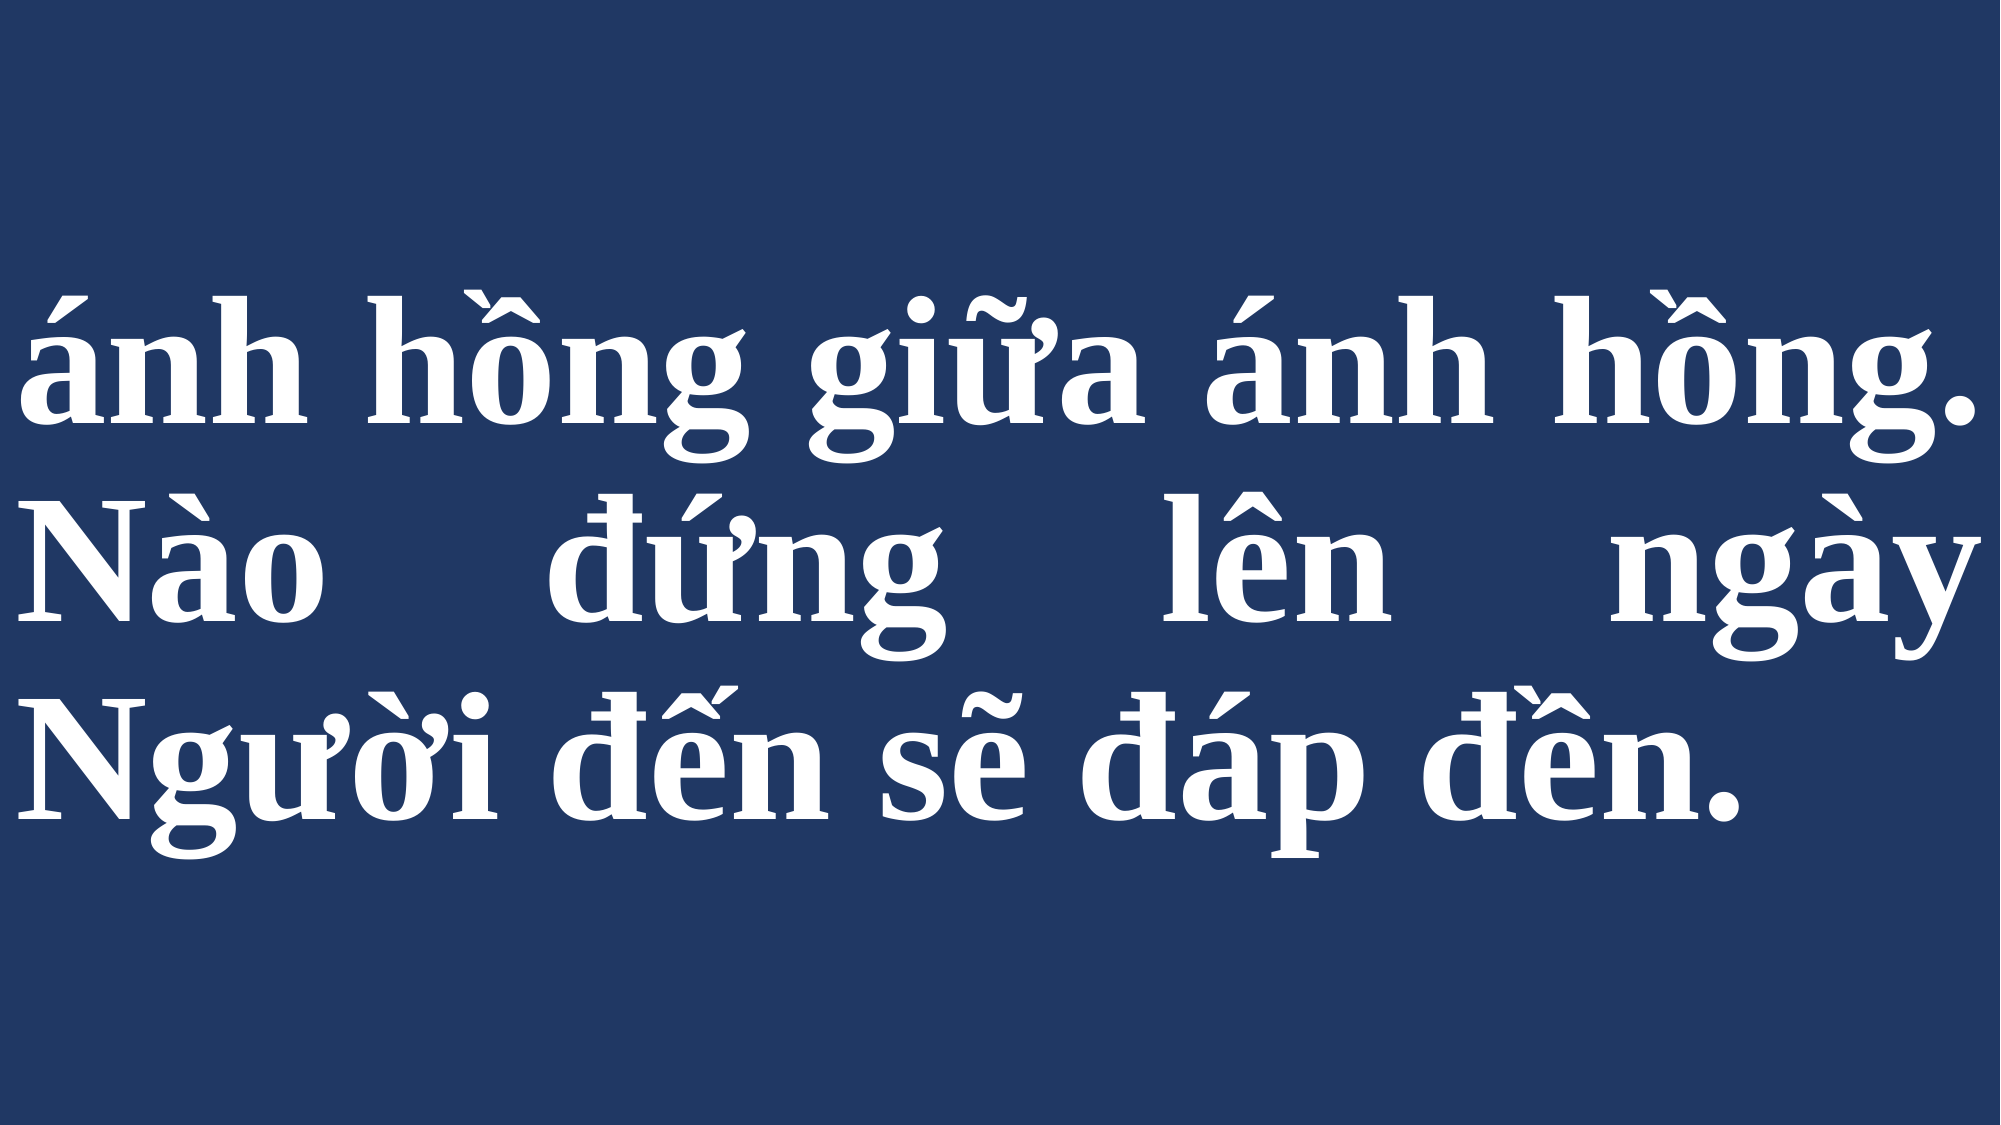

# ánh hồng giữa ánh hồng. Nào đứng lên ngày Người đến sẽ đáp đền.